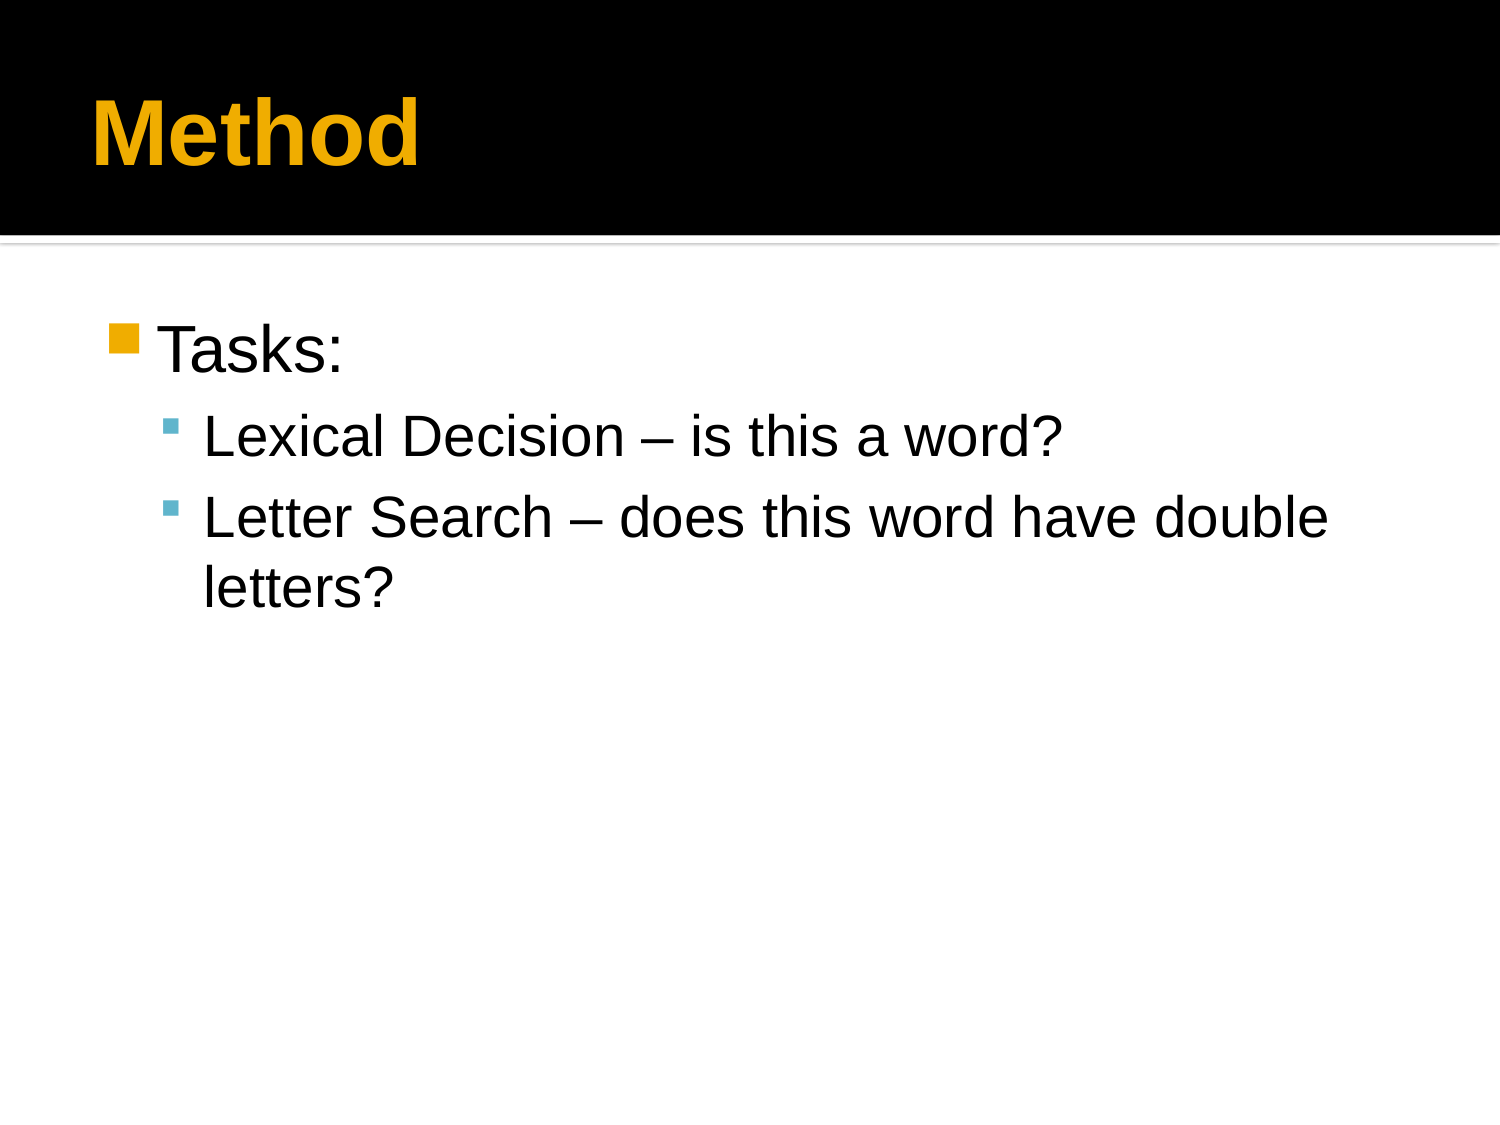

# Method
Tasks:
Lexical Decision – is this a word?
Letter Search – does this word have double letters?